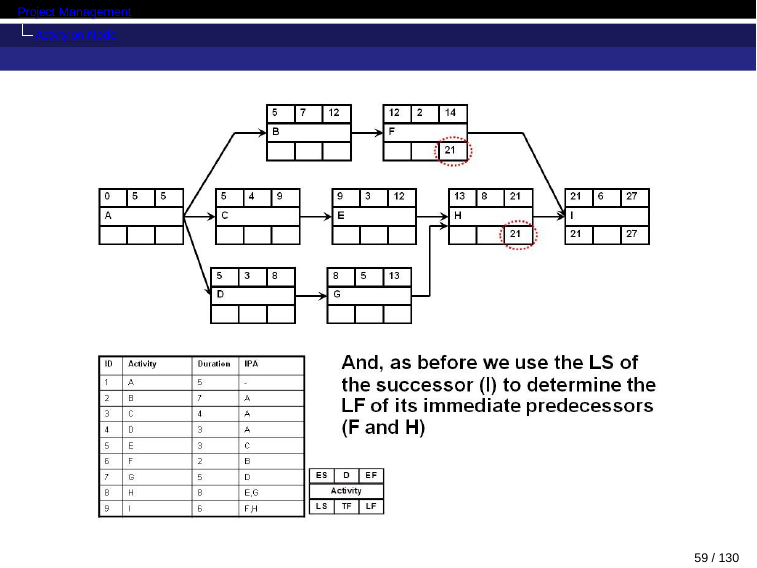

Project Management

Activity on Node

59 / 130